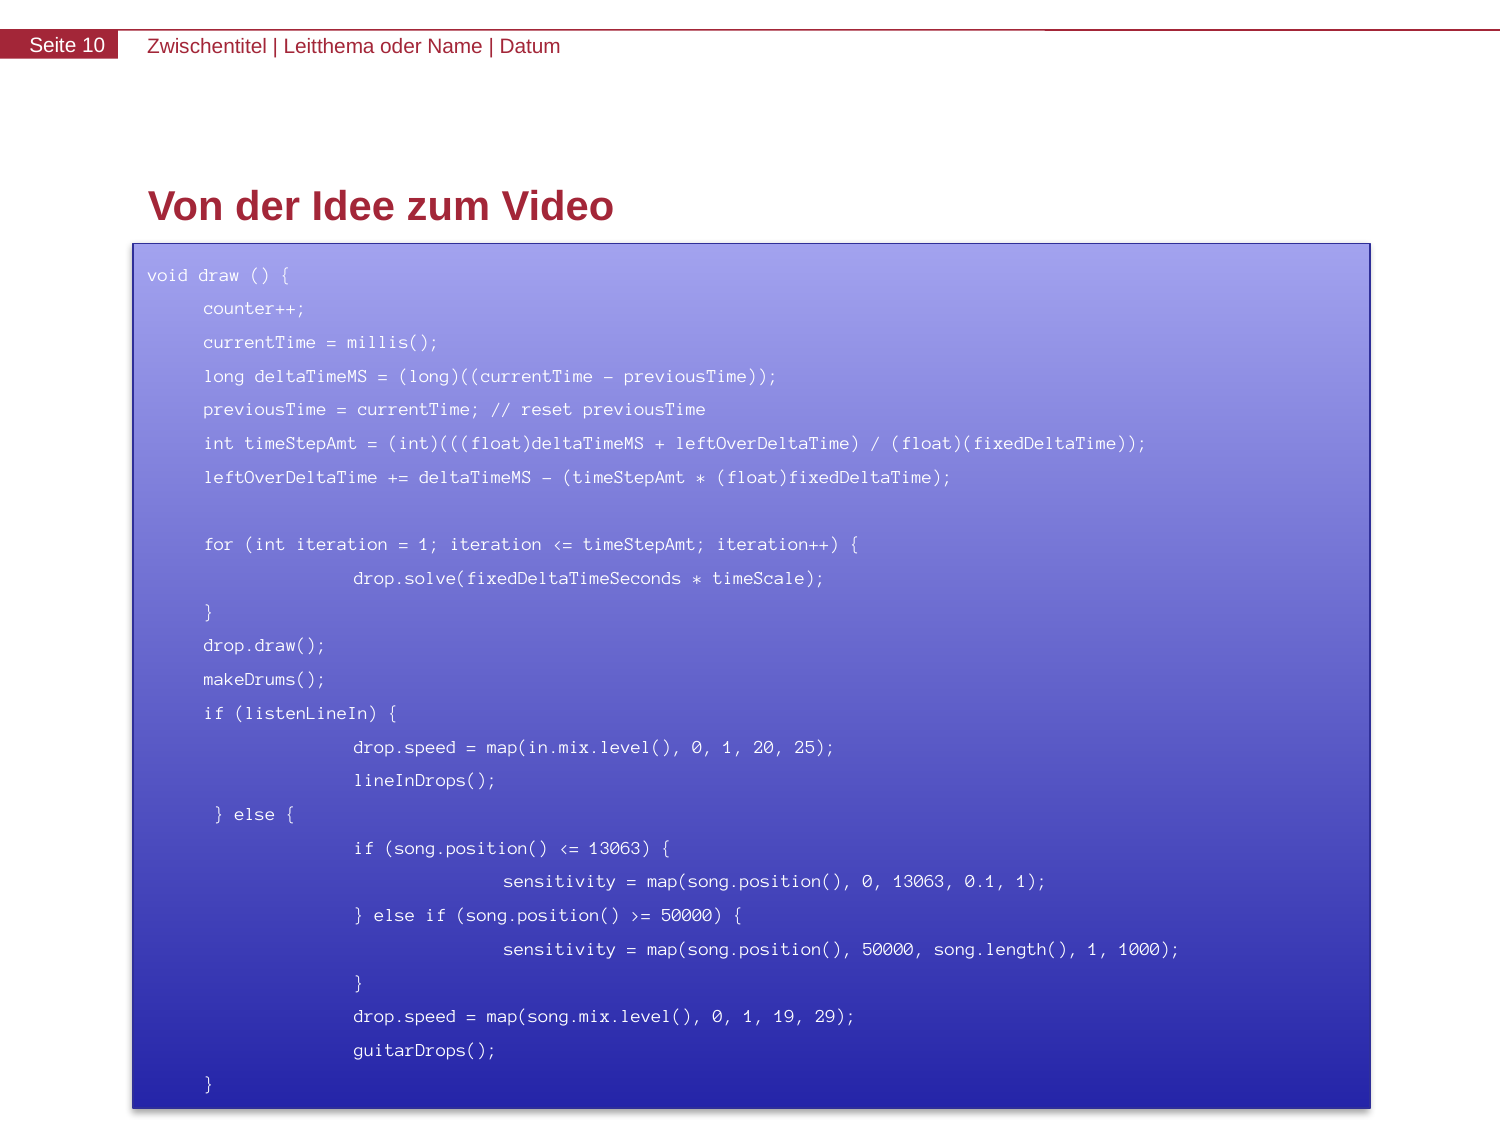

# Von der Idee zum Video
void draw () {
	counter++;
	currentTime = millis();
  	long deltaTimeMS = (long)((currentTime - previousTime));
  	previousTime = currentTime; // reset previousTime
	int timeStepAmt = (int)(((float)deltaTimeMS + leftOverDeltaTime) / (float)(fixedDeltaTime));
	leftOverDeltaTime += deltaTimeMS - (timeStepAmt * (float)fixedDeltaTime);

	for (int iteration = 1; iteration <= timeStepAmt; iteration++) {
     		drop.solve(fixedDeltaTimeSeconds * timeScale);
	}
	drop.draw();
  	makeDrums();
	if (listenLineIn) {
   		drop.speed = map(in.mix.level(), 0, 1, 20, 25);
   		lineInDrops();
	 } else {
		if (song.position() <= 13063) {
			sensitivity = map(song.position(), 0, 13063, 0.1, 1);
    		} else if (song.position() >= 50000) {
      		sensitivity = map(song.position(), 50000, song.length(), 1, 1000);
    		}
    		drop.speed = map(song.mix.level(), 0, 1, 19, 29);
    		guitarDrops();
  	}